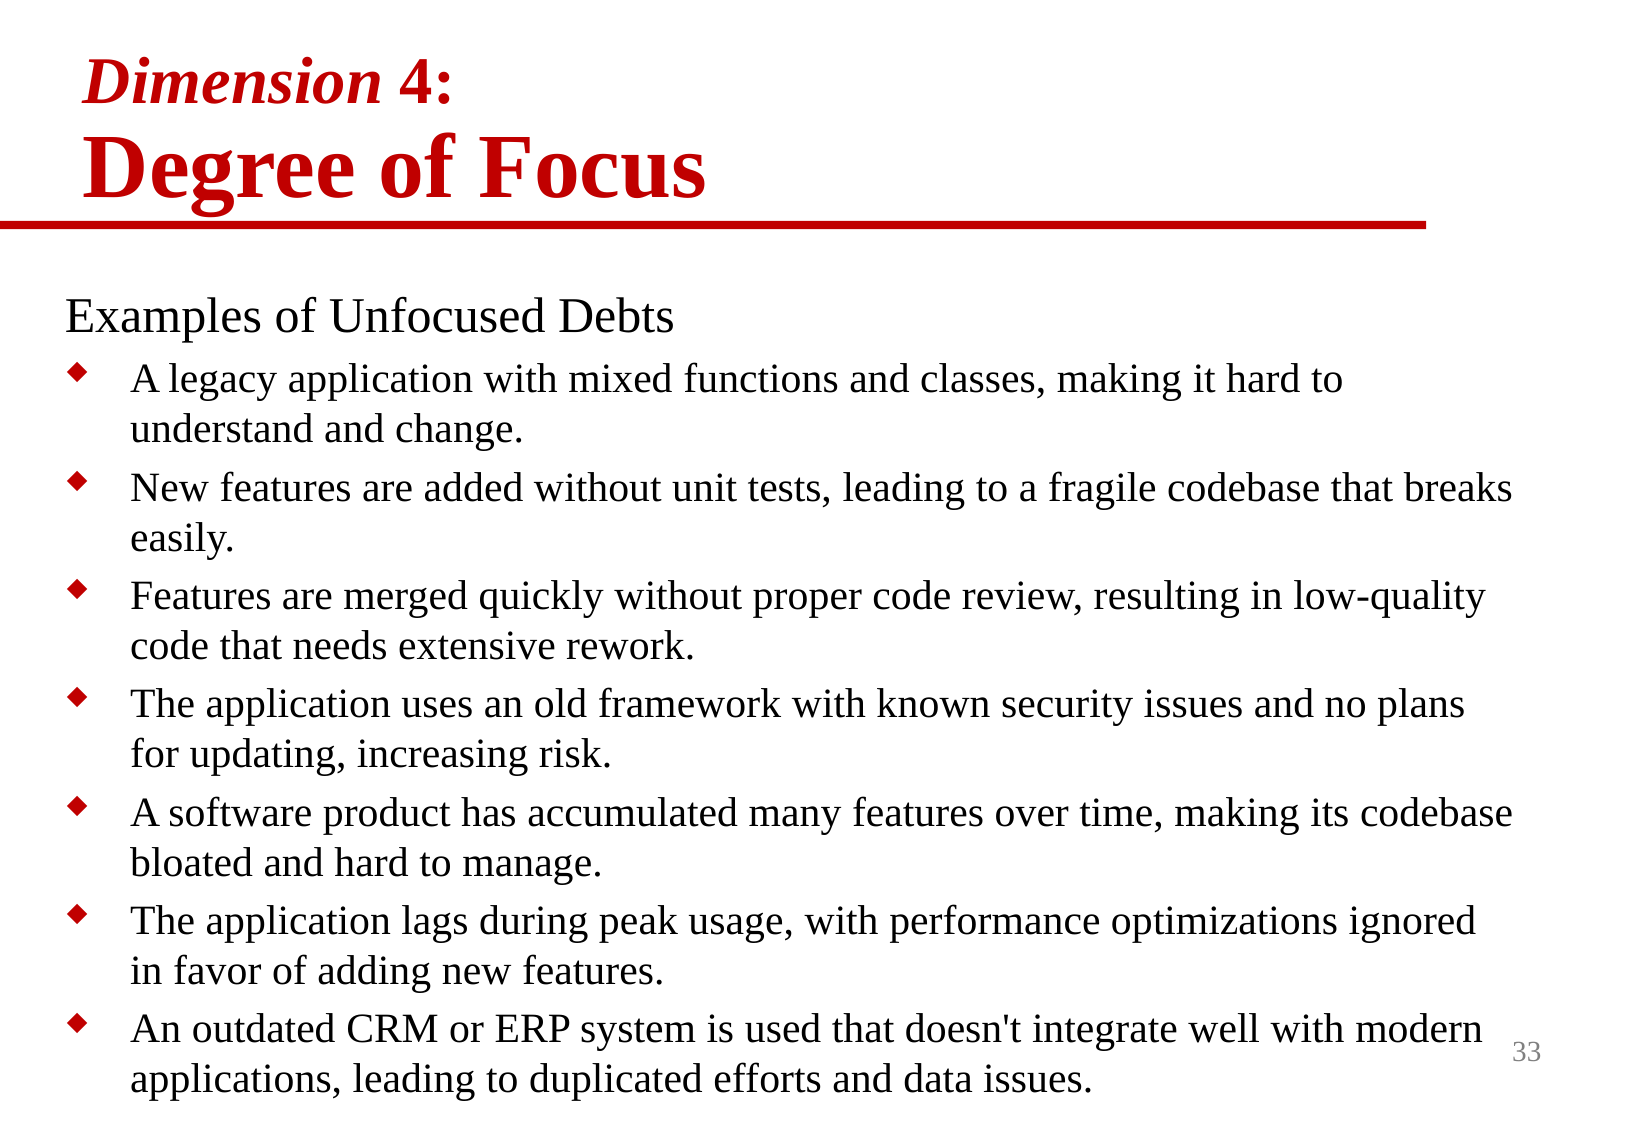

# Dimension 4: Degree of Focus
Examples of Unfocused Debts
A legacy application with mixed functions and classes, making it hard to understand and change.
New features are added without unit tests, leading to a fragile codebase that breaks easily.
Features are merged quickly without proper code review, resulting in low-quality code that needs extensive rework.
The application uses an old framework with known security issues and no plans for updating, increasing risk.
A software product has accumulated many features over time, making its codebase bloated and hard to manage.
The application lags during peak usage, with performance optimizations ignored in favor of adding new features.
An outdated CRM or ERP system is used that doesn't integrate well with modern applications, leading to duplicated efforts and data issues.
33